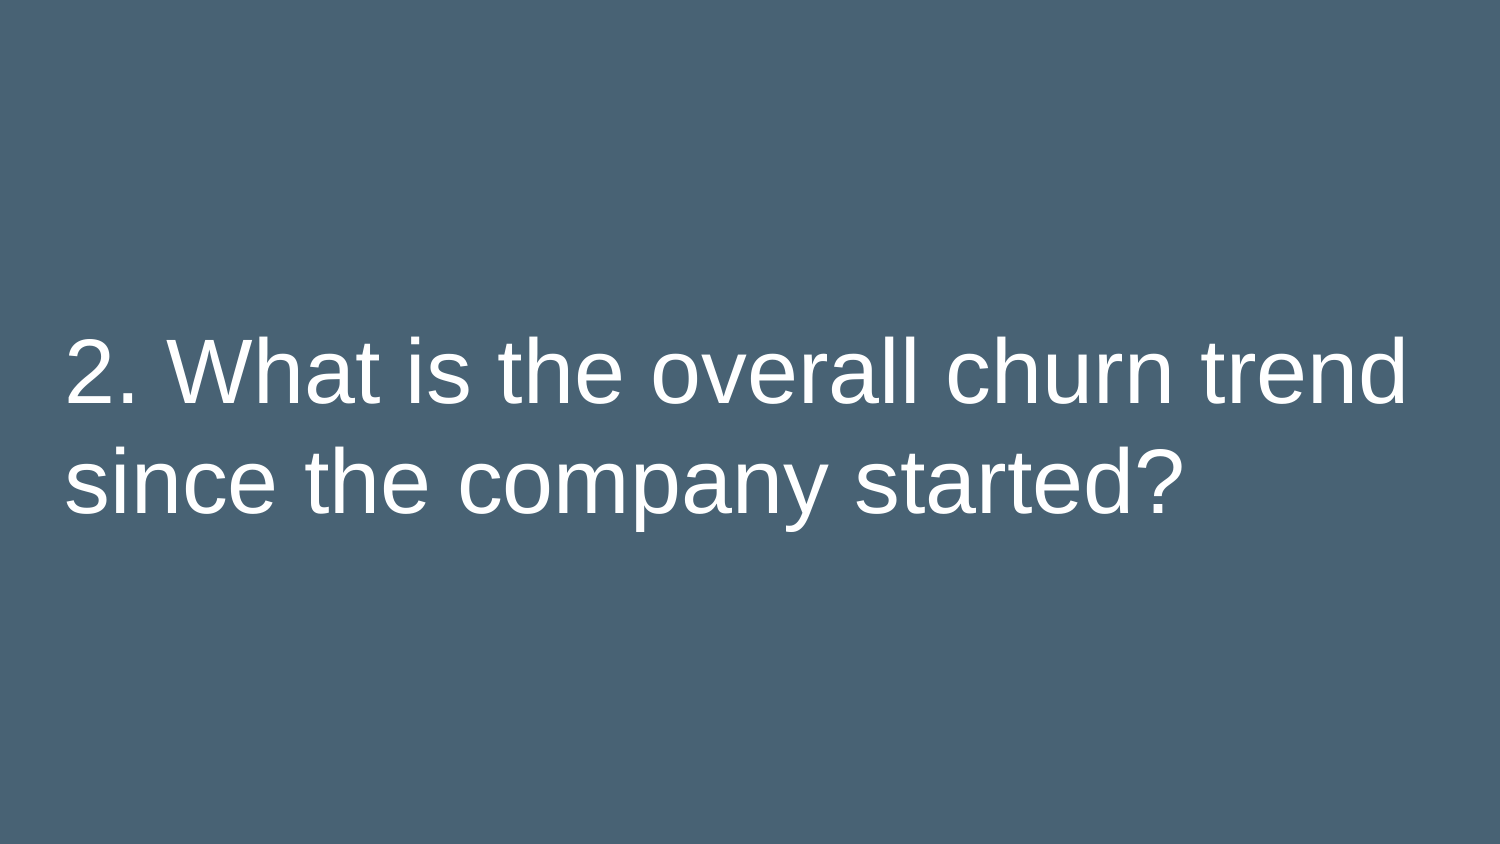

2. What is the overall churn trend
since the company started?